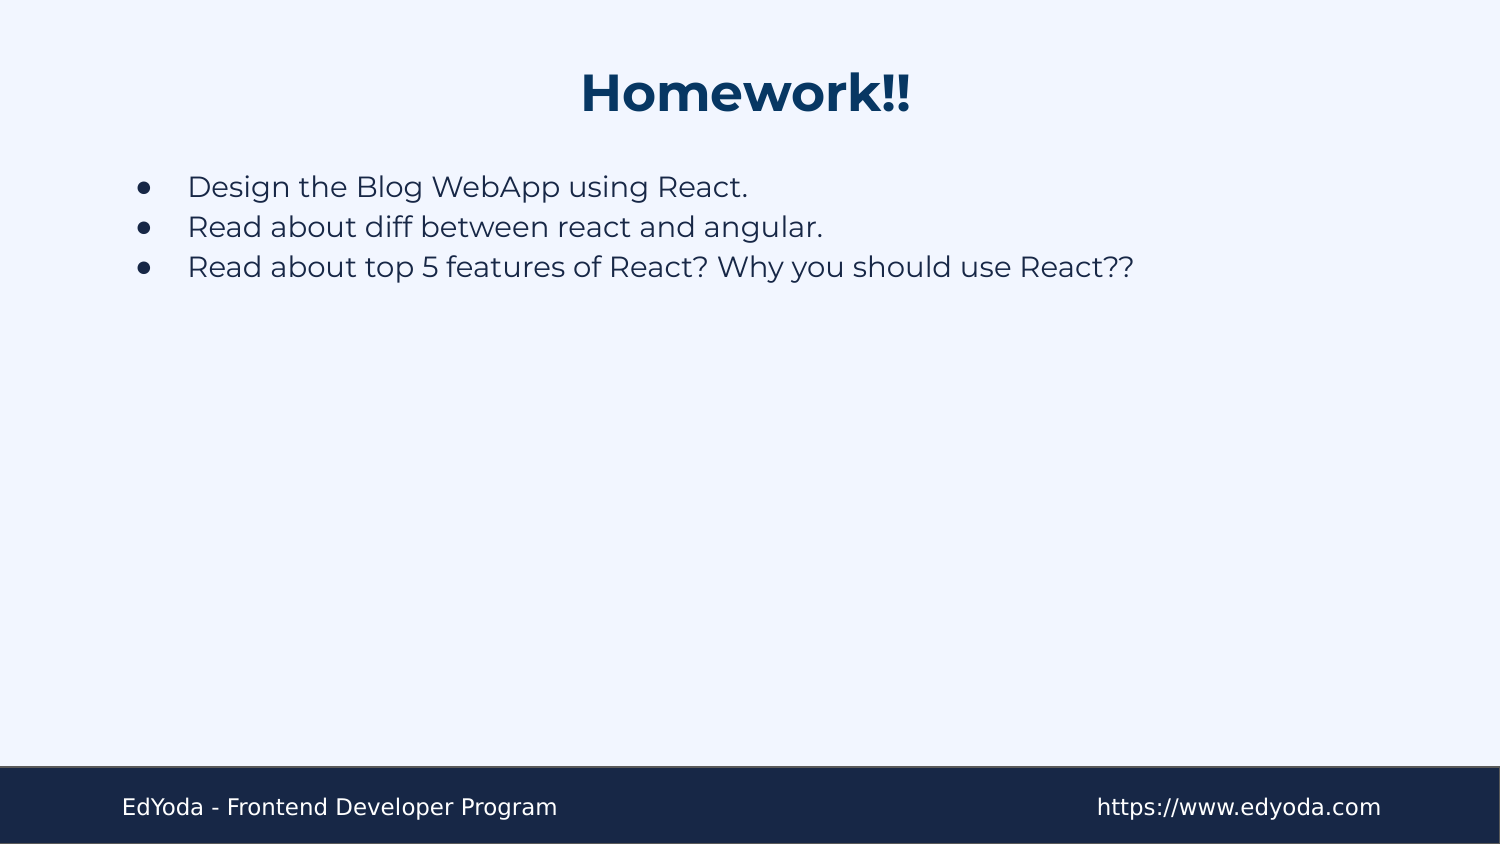

# Homework!!
Design the Blog WebApp using React.
Read about diff between react and angular.
Read about top 5 features of React? Why you should use React??

EdYoda - Frontend Developer Program
https://www.edyoda.com